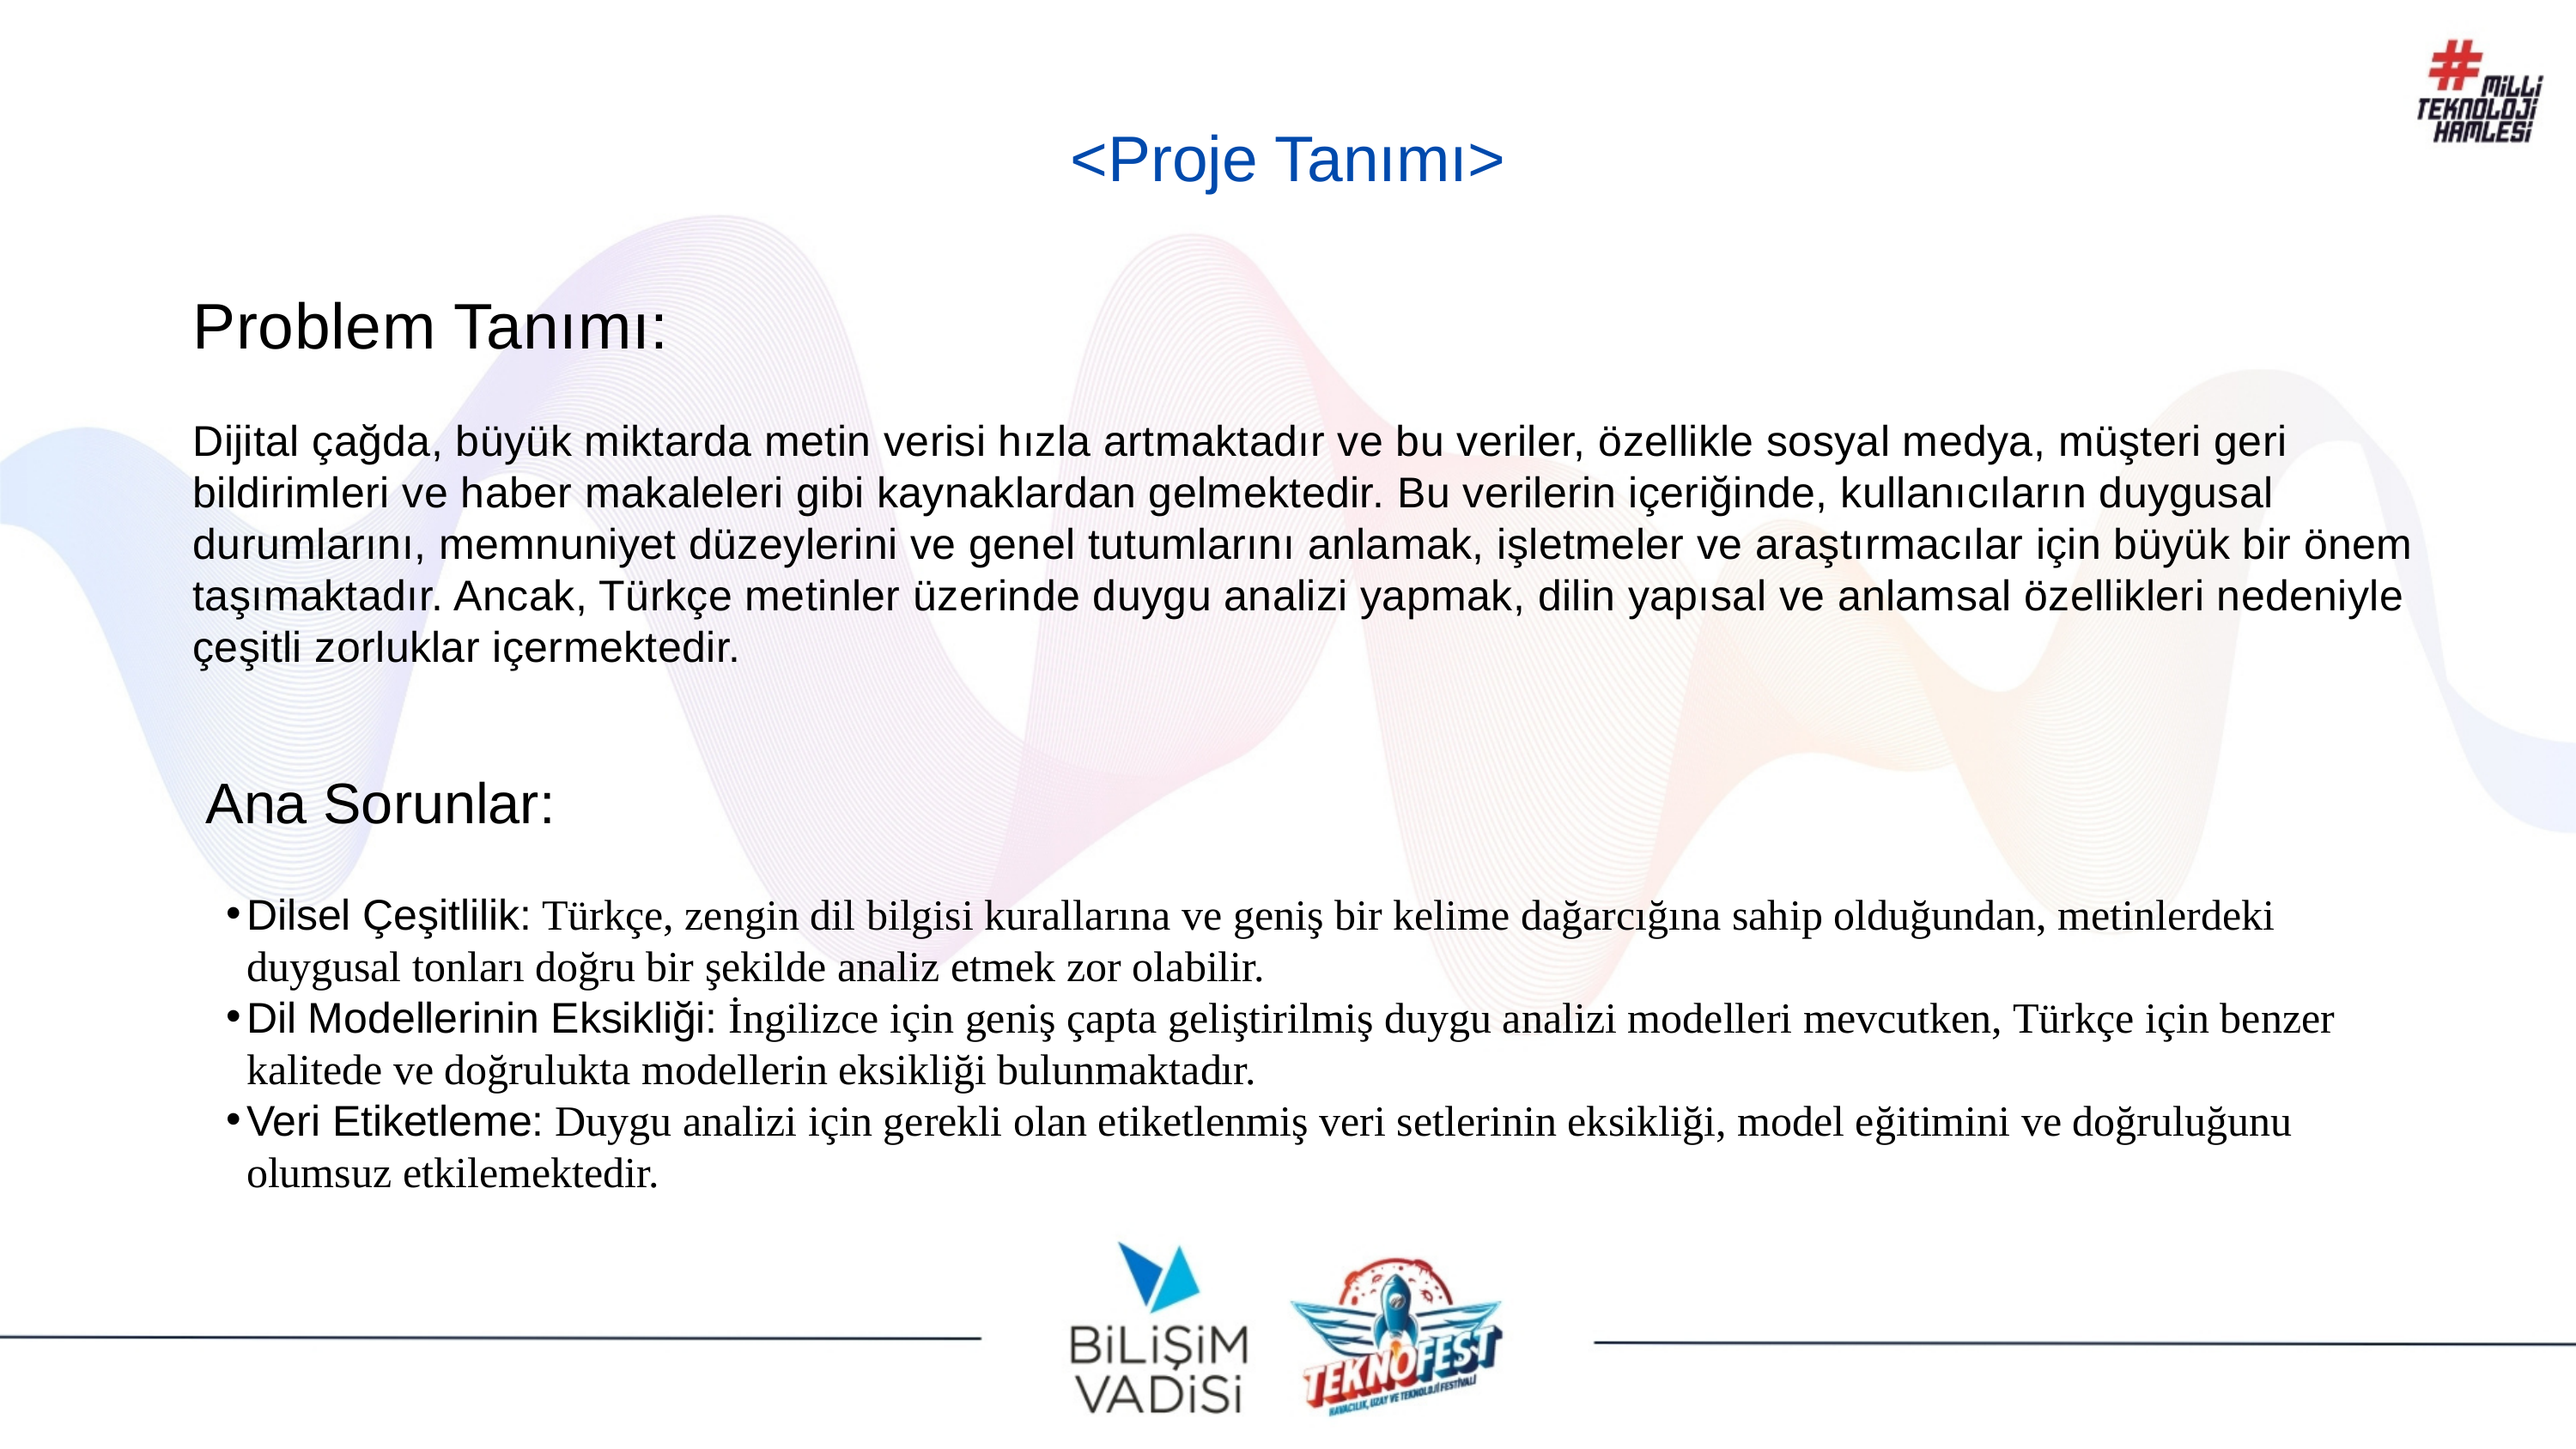

<Proje Tanımı>
Problem Tanımı:

Dijital çağda, büyük miktarda metin verisi hızla artmaktadır ve bu veriler, özellikle sosyal medya, müşteri geri bildirimleri ve haber makaleleri gibi kaynaklardan gelmektedir. Bu verilerin içeriğinde, kullanıcıların duygusal durumlarını, memnuniyet düzeylerini ve genel tutumlarını anlamak, işletmeler ve araştırmacılar için büyük bir önem taşımaktadır. Ancak, Türkçe metinler üzerinde duygu analizi yapmak, dilin yapısal ve anlamsal özellikleri nedeniyle çeşitli zorluklar içermektedir.

Ana Sorunlar:

Dilsel Çeşitlilik: Türkçe, zengin dil bilgisi kurallarına ve geniş bir kelime dağarcığına sahip olduğundan, metinlerdeki duygusal tonları doğru bir şekilde analiz etmek zor olabilir.
Dil Modellerinin Eksikliği: İngilizce için geniş çapta geliştirilmiş duygu analizi modelleri mevcutken, Türkçe için benzer kalitede ve doğrulukta modellerin eksikliği bulunmaktadır.
Veri Etiketleme: Duygu analizi için gerekli olan etiketlenmiş veri setlerinin eksikliği, model eğitimini ve doğruluğunu olumsuz etkilemektedir.